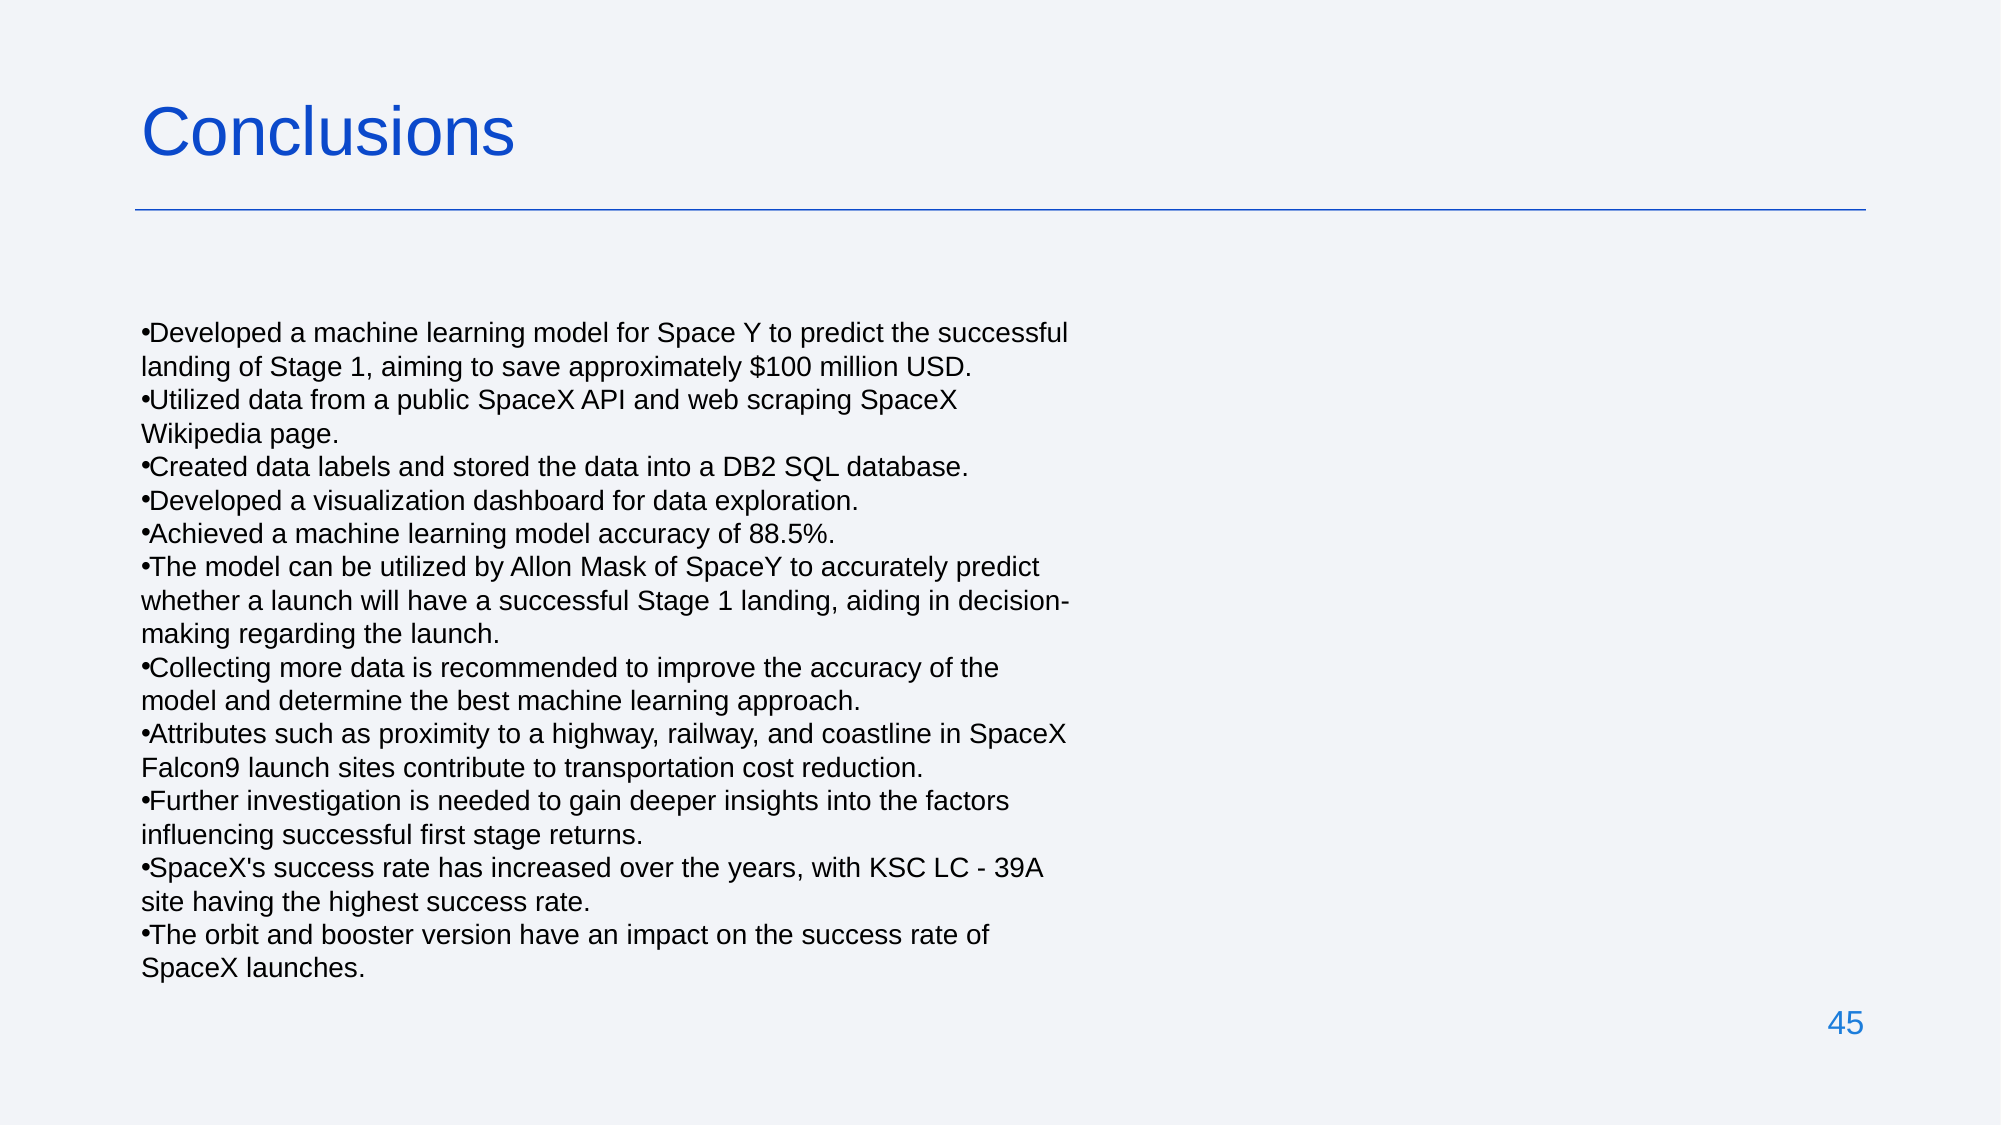

Conclusions
Developed a machine learning model for Space Y to predict the successful landing of Stage 1, aiming to save approximately $100 million USD.
Utilized data from a public SpaceX API and web scraping SpaceX Wikipedia page.
Created data labels and stored the data into a DB2 SQL database.
Developed a visualization dashboard for data exploration.
Achieved a machine learning model accuracy of 88.5%.
The model can be utilized by Allon Mask of SpaceY to accurately predict whether a launch will have a successful Stage 1 landing, aiding in decision-making regarding the launch.
Collecting more data is recommended to improve the accuracy of the model and determine the best machine learning approach.
Attributes such as proximity to a highway, railway, and coastline in SpaceX Falcon9 launch sites contribute to transportation cost reduction.
Further investigation is needed to gain deeper insights into the factors influencing successful first stage returns.
SpaceX's success rate has increased over the years, with KSC LC - 39A site having the highest success rate.
The orbit and booster version have an impact on the success rate of SpaceX launches.
45